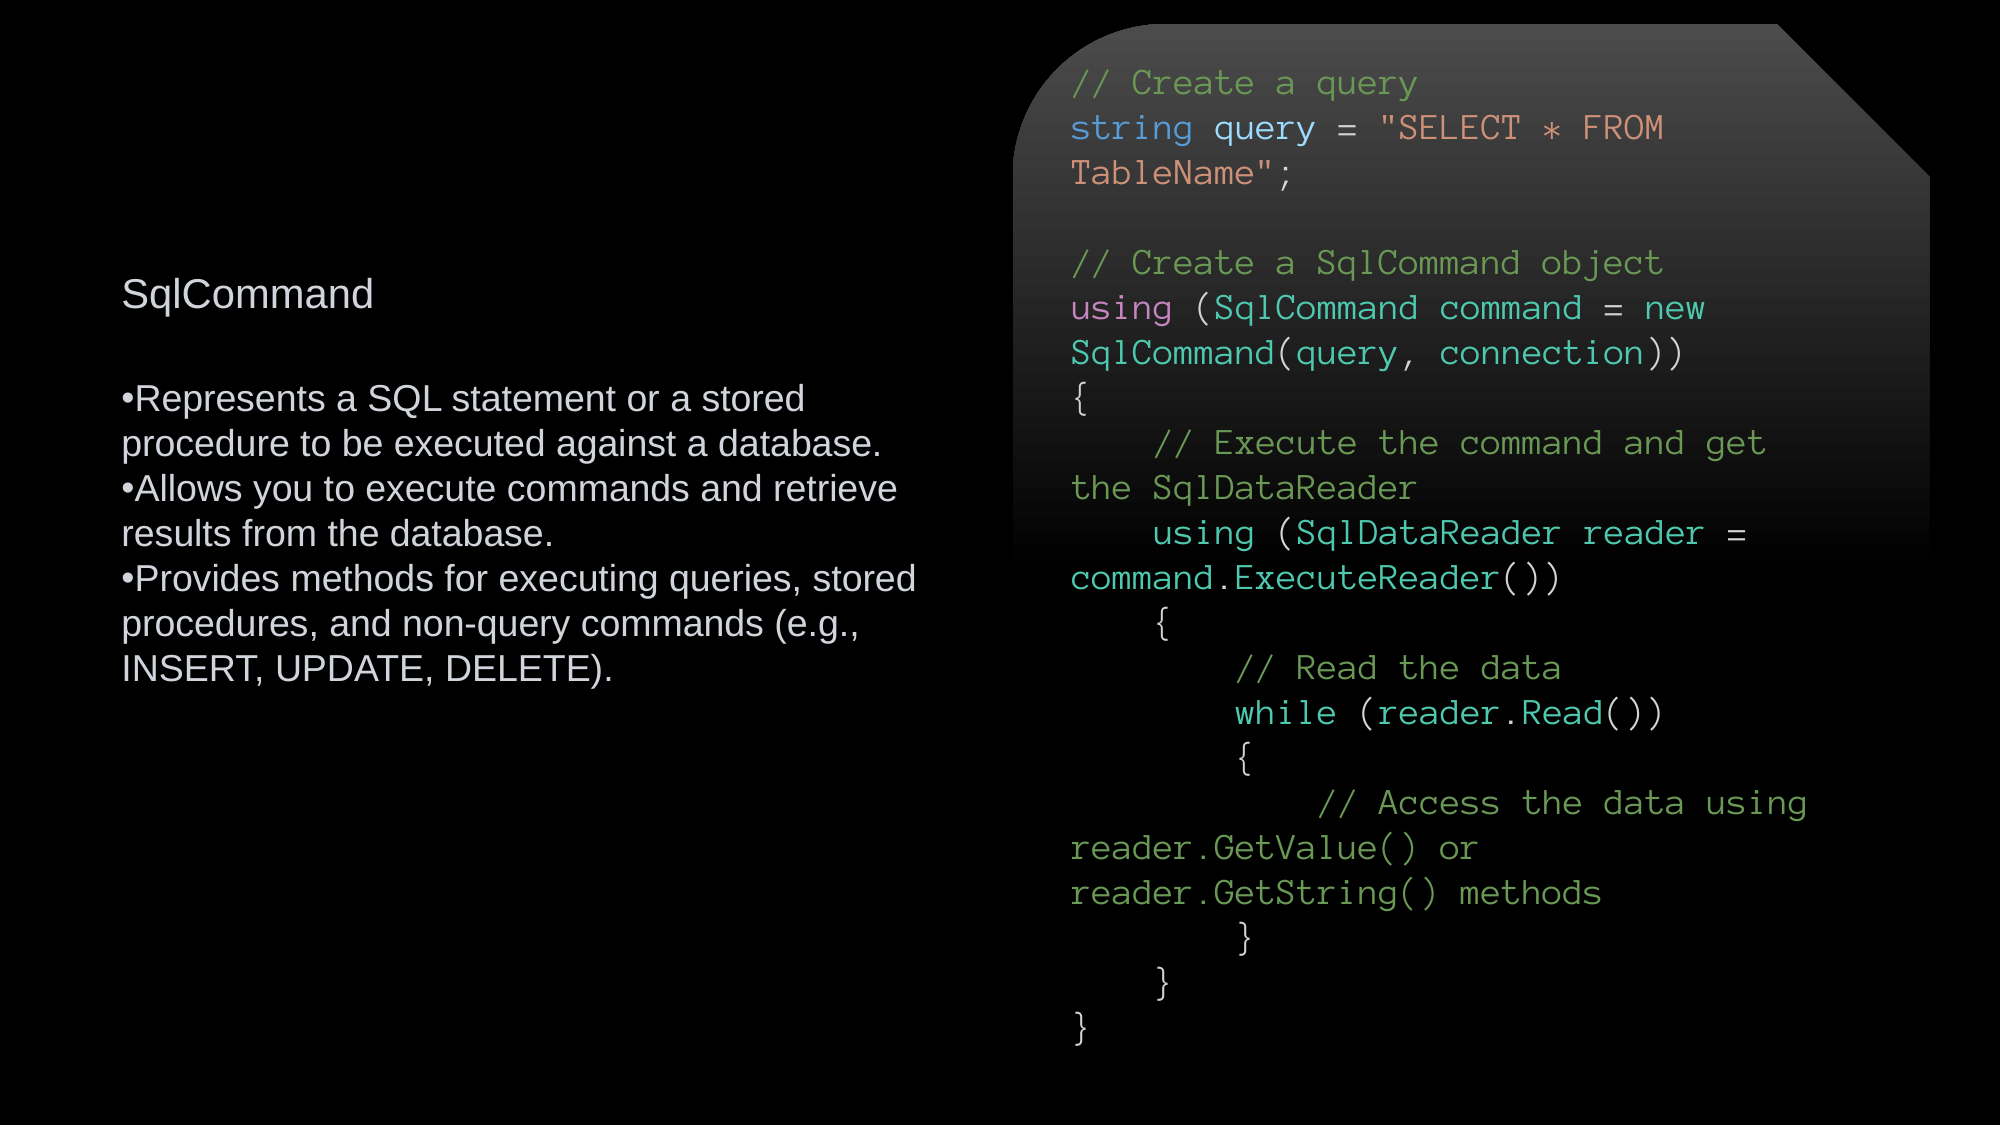

// Create a query
string query = "SELECT * FROM TableName";
// Create a SqlCommand object
using (SqlCommand command = new SqlCommand(query, connection))
{
    // Execute the command and get the SqlDataReader
    using (SqlDataReader reader = command.ExecuteReader())
    {
        // Read the data
        while (reader.Read())
        {
            // Access the data using reader.GetValue() or reader.GetString() methods
        }
    }
}

SqlCommand

Represents a SQL statement or a stored procedure to be executed against a database.
Allows you to execute commands and retrieve results from the database.
Provides methods for executing queries, stored procedures, and non-query commands (e.g., INSERT, UPDATE, DELETE).